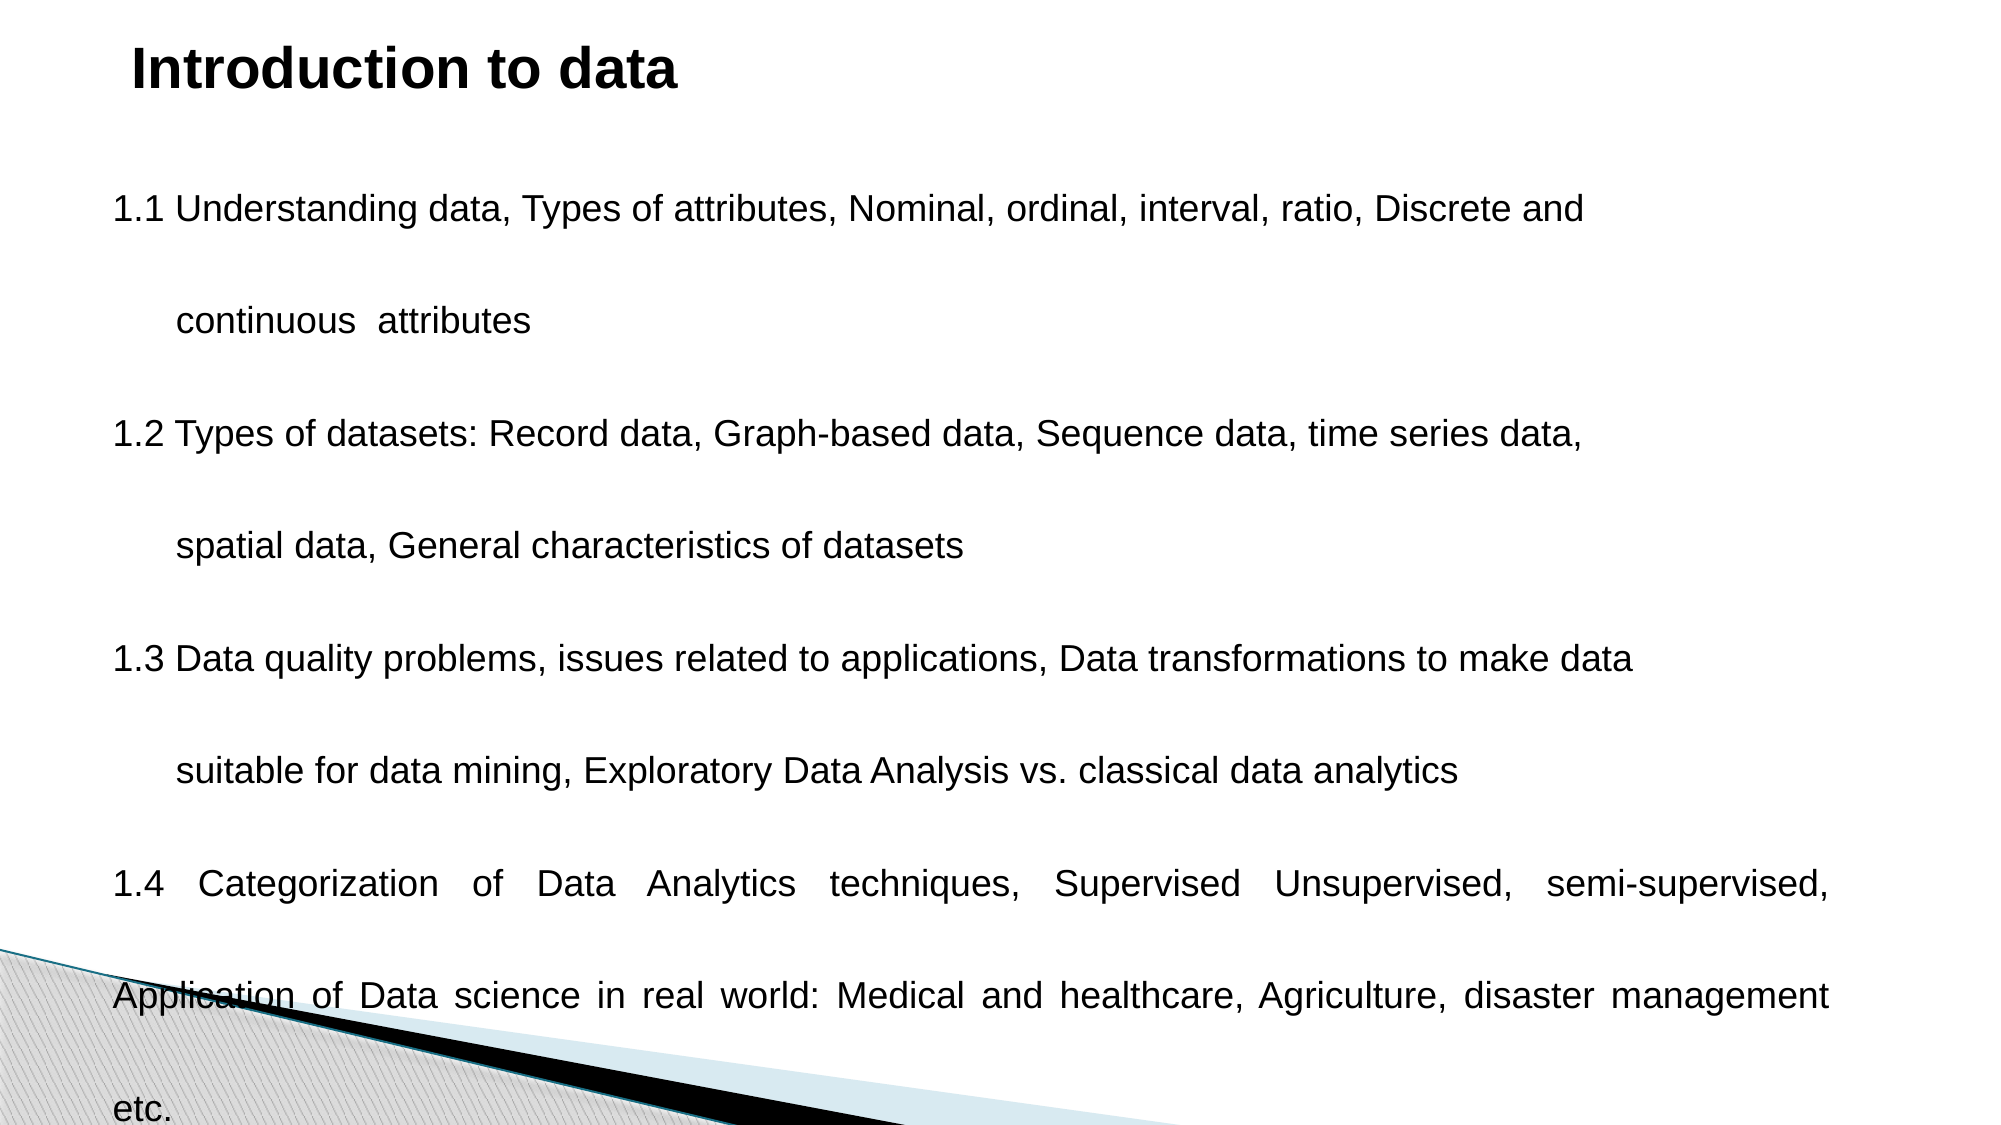

Introduction to data
1.1 Understanding data, Types of attributes, Nominal, ordinal, interval, ratio, Discrete and
      continuous  attributes
1.2 Types of datasets: Record data, Graph-based data, Sequence data, time series data,
      spatial data, General characteristics of datasets
1.3 Data quality problems, issues related to applications, Data transformations to make data
      suitable for data mining, Exploratory Data Analysis vs. classical data analytics
1.4 Categorization of Data Analytics techniques, Supervised Unsupervised, semi-supervised, Application of Data science in real world: Medical and healthcare, Agriculture, disaster management etc.